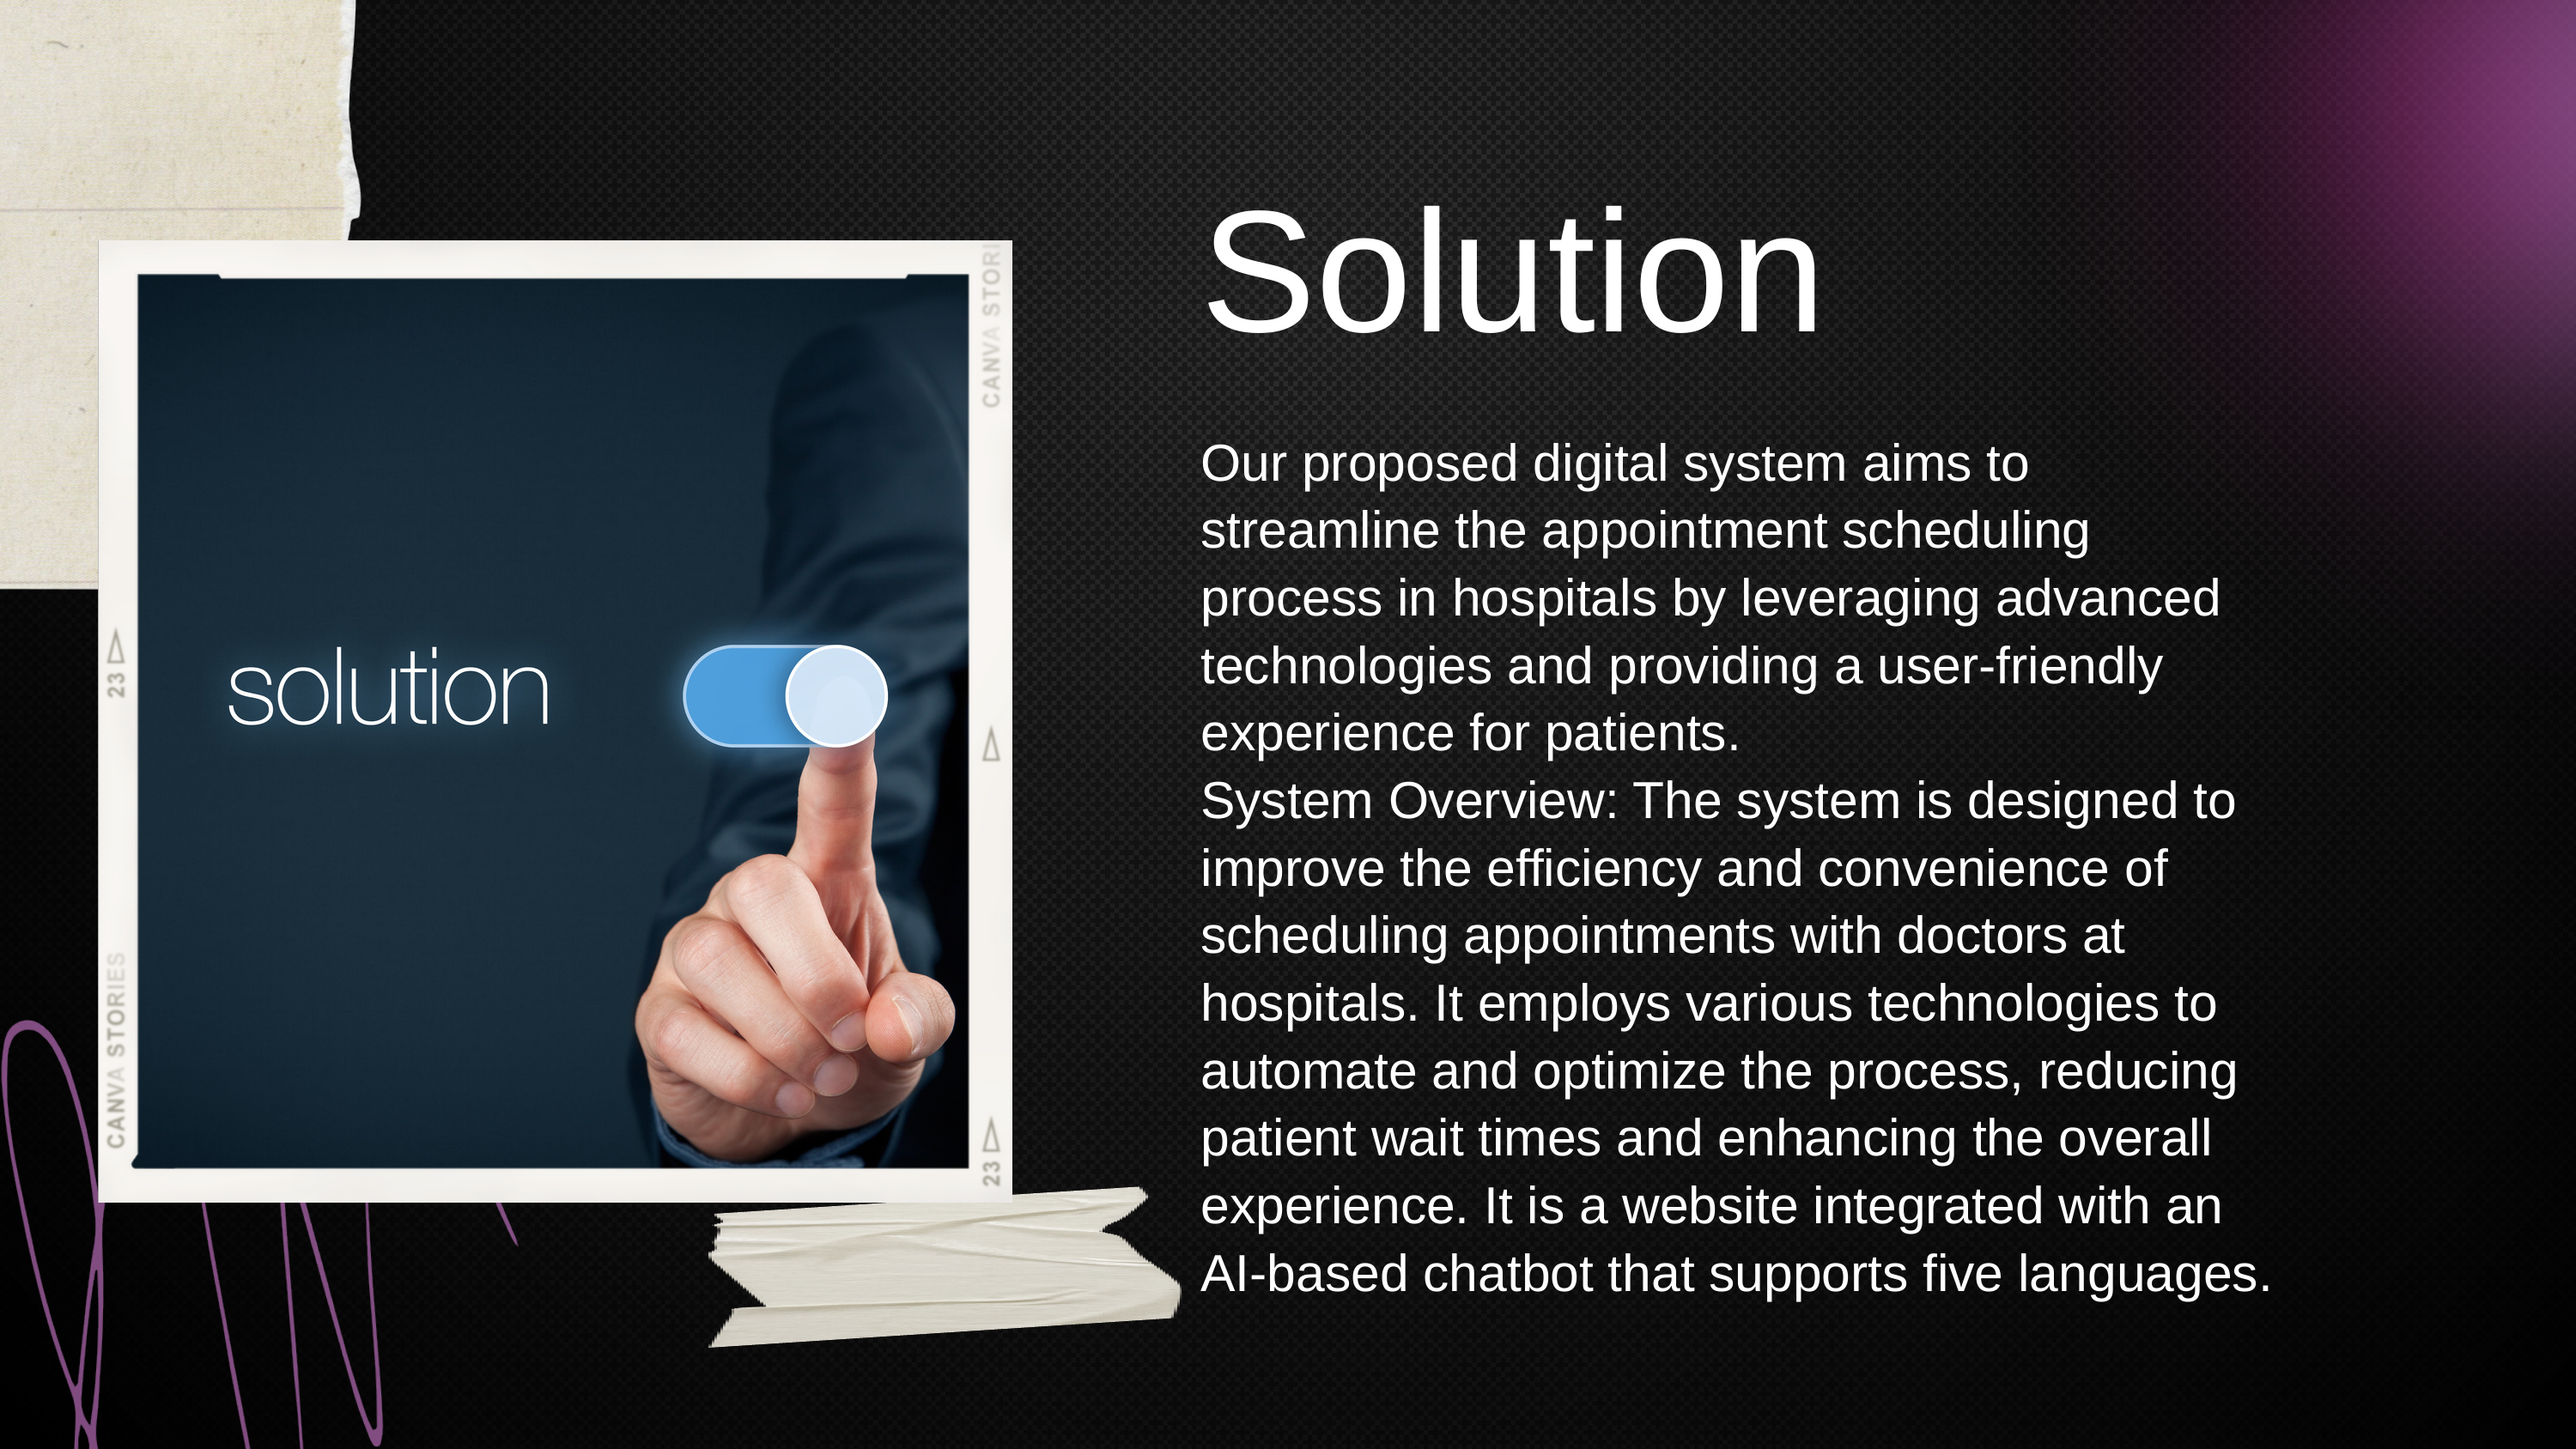

Solution
Our proposed digital system aims to streamline the appointment scheduling process in hospitals by leveraging advanced technologies and providing a user-friendly experience for patients.
System Overview: The system is designed to improve the efficiency and convenience of scheduling appointments with doctors at hospitals. It employs various technologies to automate and optimize the process, reducing patient wait times and enhancing the overall experience. It is a website integrated with an AI-based chatbot that supports five languages.